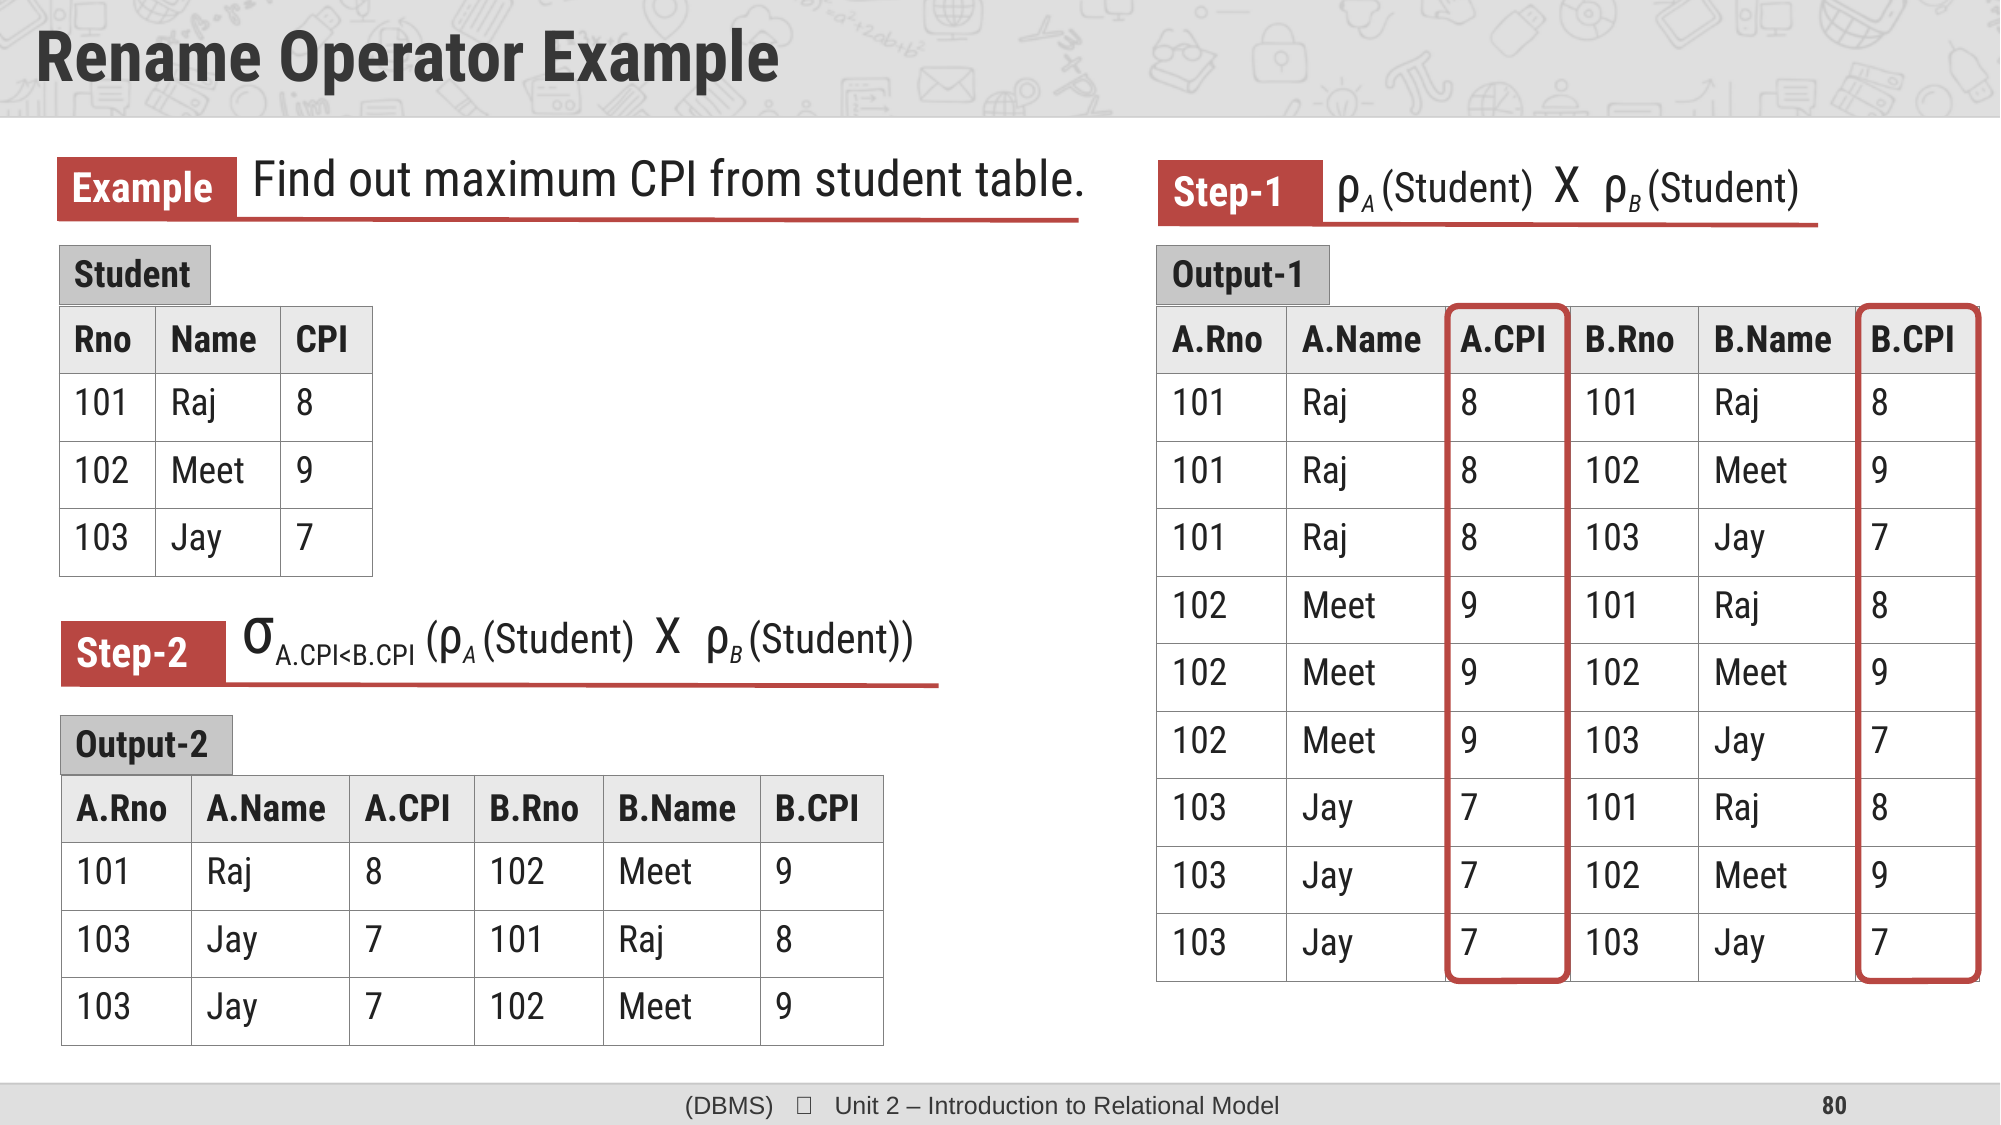

# Rename Operator Example

| Find out maximum CPI from student table. |
| --- |
| ρA (Student) X ρB (Student) |
| --- |
| Example |
| --- |
| Step-1 |
| --- |
| Student |
| --- |
| Output-1 |
| --- |

| Rno | Name | CPI |
| --- | --- | --- |
| 101 | Raj | 8 |
| 102 | Meet | 9 |
| 103 | Jay | 7 |
| A.Rno | A.Name | A.CPI | B.Rno | B.Name | B.CPI |
| --- | --- | --- | --- | --- | --- |
| 101 | Raj | 8 | 101 | Raj | 8 |
| 101 | Raj | 8 | 102 | Meet | 9 |
| 101 | Raj | 8 | 103 | Jay | 7 |
| 102 | Meet | 9 | 101 | Raj | 8 |
| 102 | Meet | 9 | 102 | Meet | 9 |
| 102 | Meet | 9 | 103 | Jay | 7 |
| 103 | Jay | 7 | 101 | Raj | 8 |
| 103 | Jay | 7 | 102 | Meet | 9 |
| 103 | Jay | 7 | 103 | Jay | 7 |
| σA.CPI<B.CPI (ρA (Student) X ρB (Student)) |
| --- |
| Step-2 |
| --- |
| Output-2 |
| --- |
| A.Rno | A.Name | A.CPI | B.Rno | B.Name | B.CPI |
| --- | --- | --- | --- | --- | --- |
| 101 | Raj | 8 | 102 | Meet | 9 |
| 103 | Jay | 7 | 101 | Raj | 8 |
| 103 | Jay | 7 | 102 | Meet | 9 |